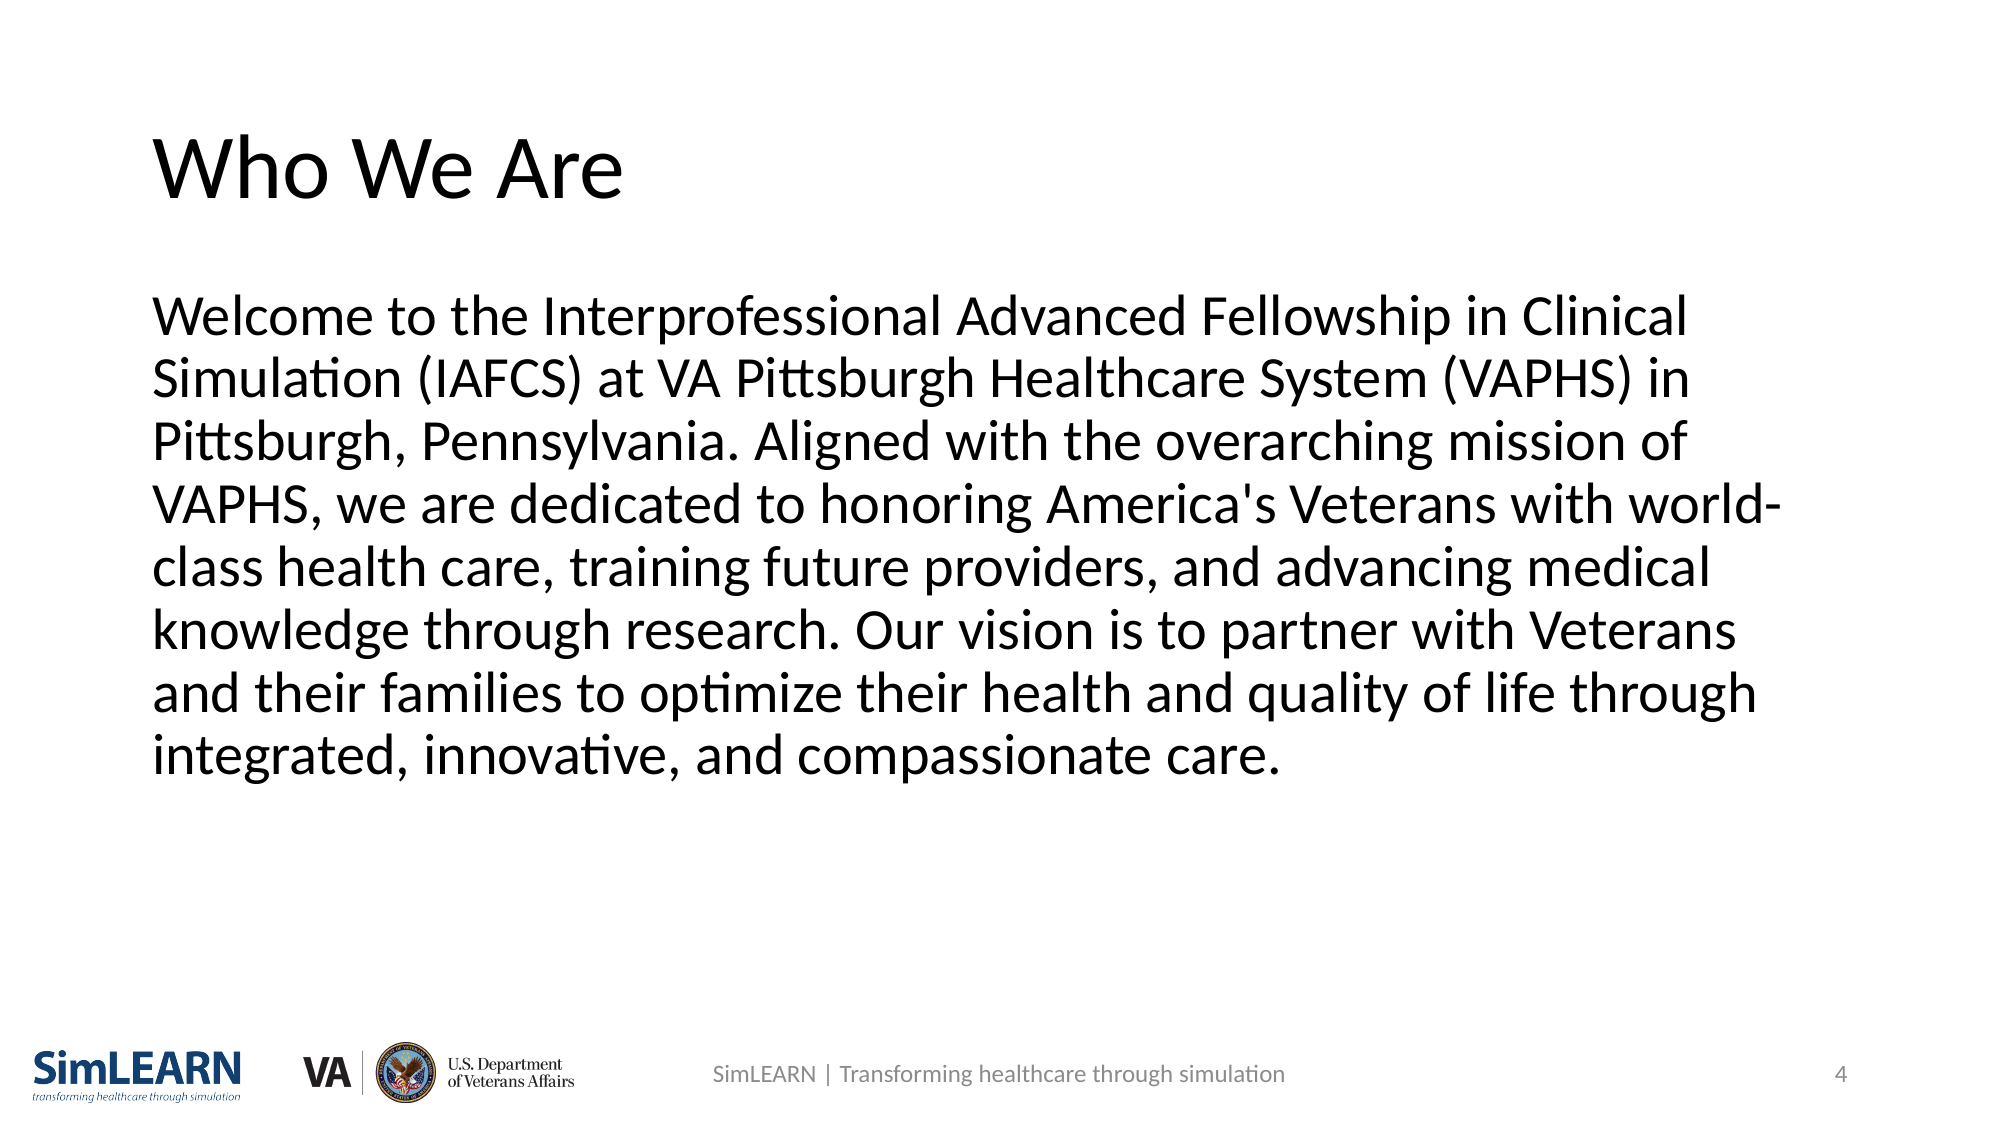

# Who We Are
Welcome to the Interprofessional Advanced Fellowship in Clinical Simulation (IAFCS) at VA Pittsburgh Healthcare System (VAPHS) in Pittsburgh, Pennsylvania. Aligned with the overarching mission of VAPHS, we are dedicated to honoring America's Veterans with world-class health care, training future providers, and advancing medical knowledge through research. Our vision is to partner with Veterans and their families to optimize their health and quality of life through integrated, innovative, and compassionate care.
SimLEARN | Transforming healthcare through simulation
4